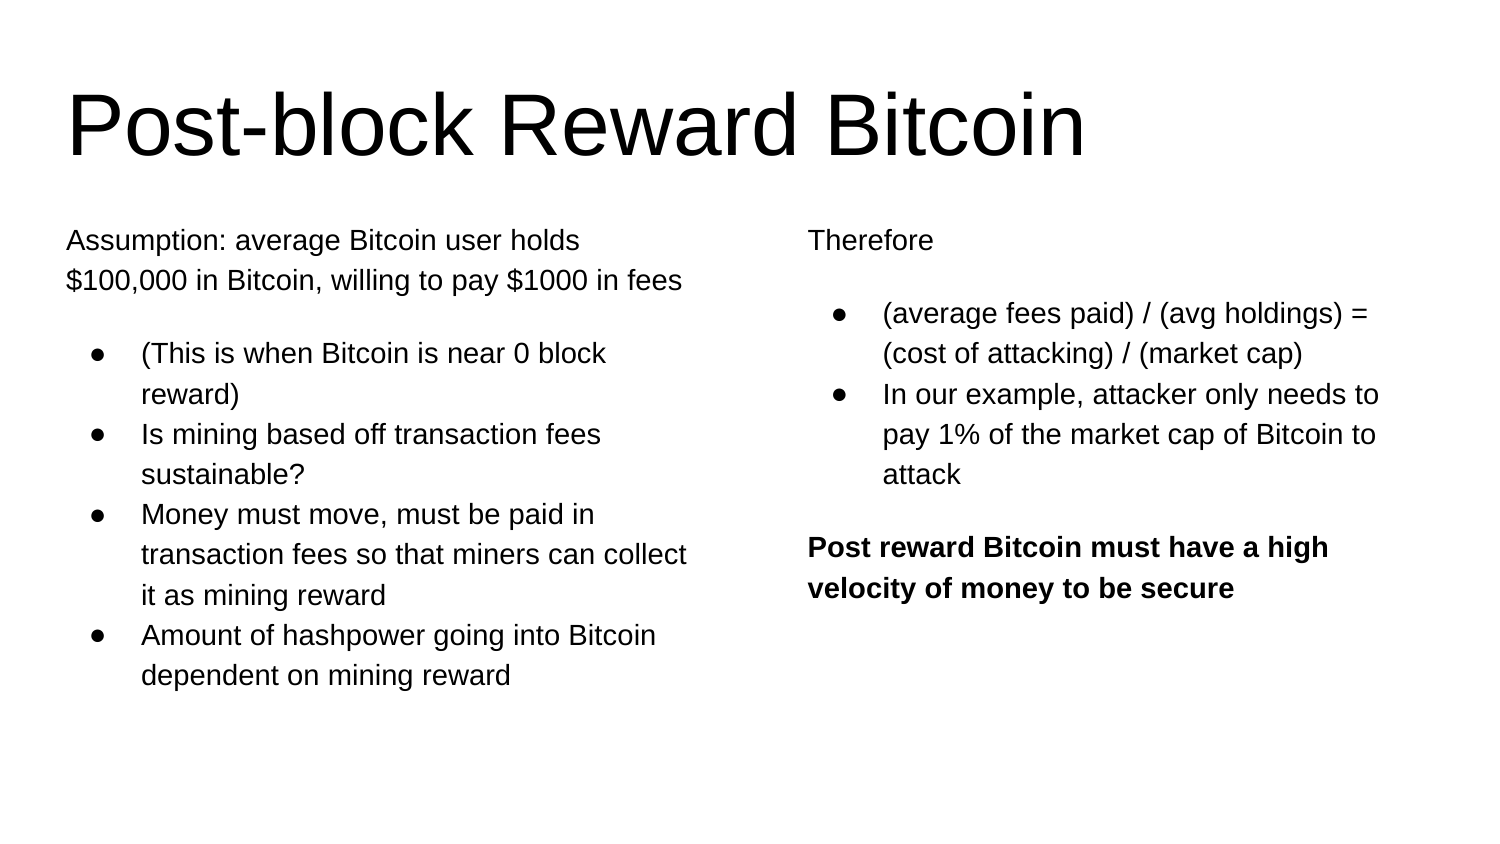

# Post-block Reward Bitcoin
Assumption: average Bitcoin user holds $100,000 in Bitcoin, willing to pay $1000 in fees
(This is when Bitcoin is near 0 block reward)
Is mining based off transaction fees sustainable?
Money must move, must be paid in transaction fees so that miners can collect it as mining reward
Amount of hashpower going into Bitcoin dependent on mining reward
Therefore
(average fees paid) / (avg holdings) = (cost of attacking) / (market cap)
In our example, attacker only needs to pay 1% of the market cap of Bitcoin to attack
Post reward Bitcoin must have a high velocity of money to be secure